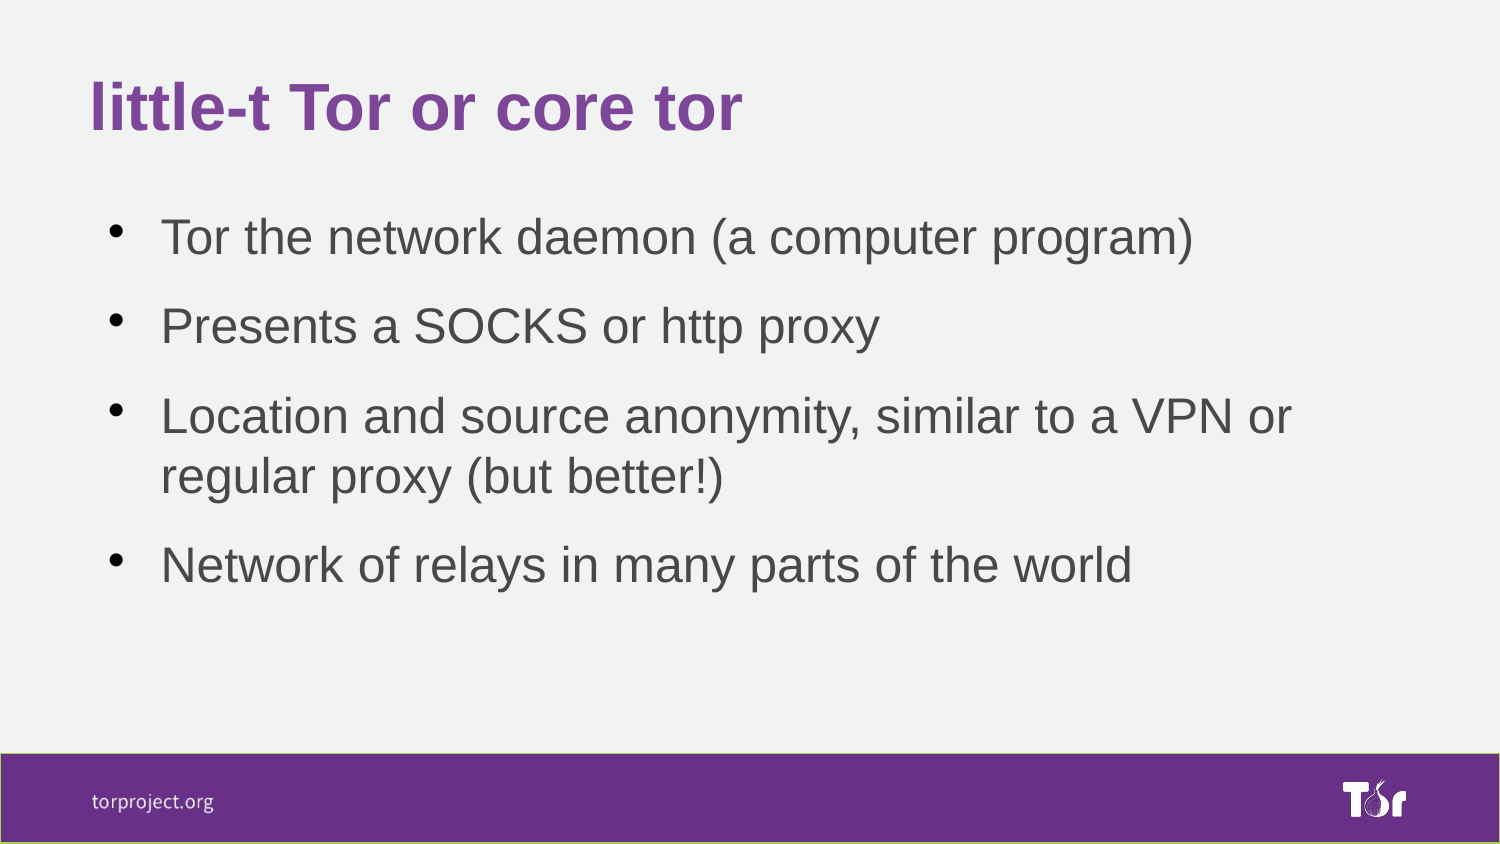

little-t Tor or core tor
Tor the network daemon (a computer program)
Presents a SOCKS or http proxy
Location and source anonymity, similar to a VPN or regular proxy (but better!)
Network of relays in many parts of the world